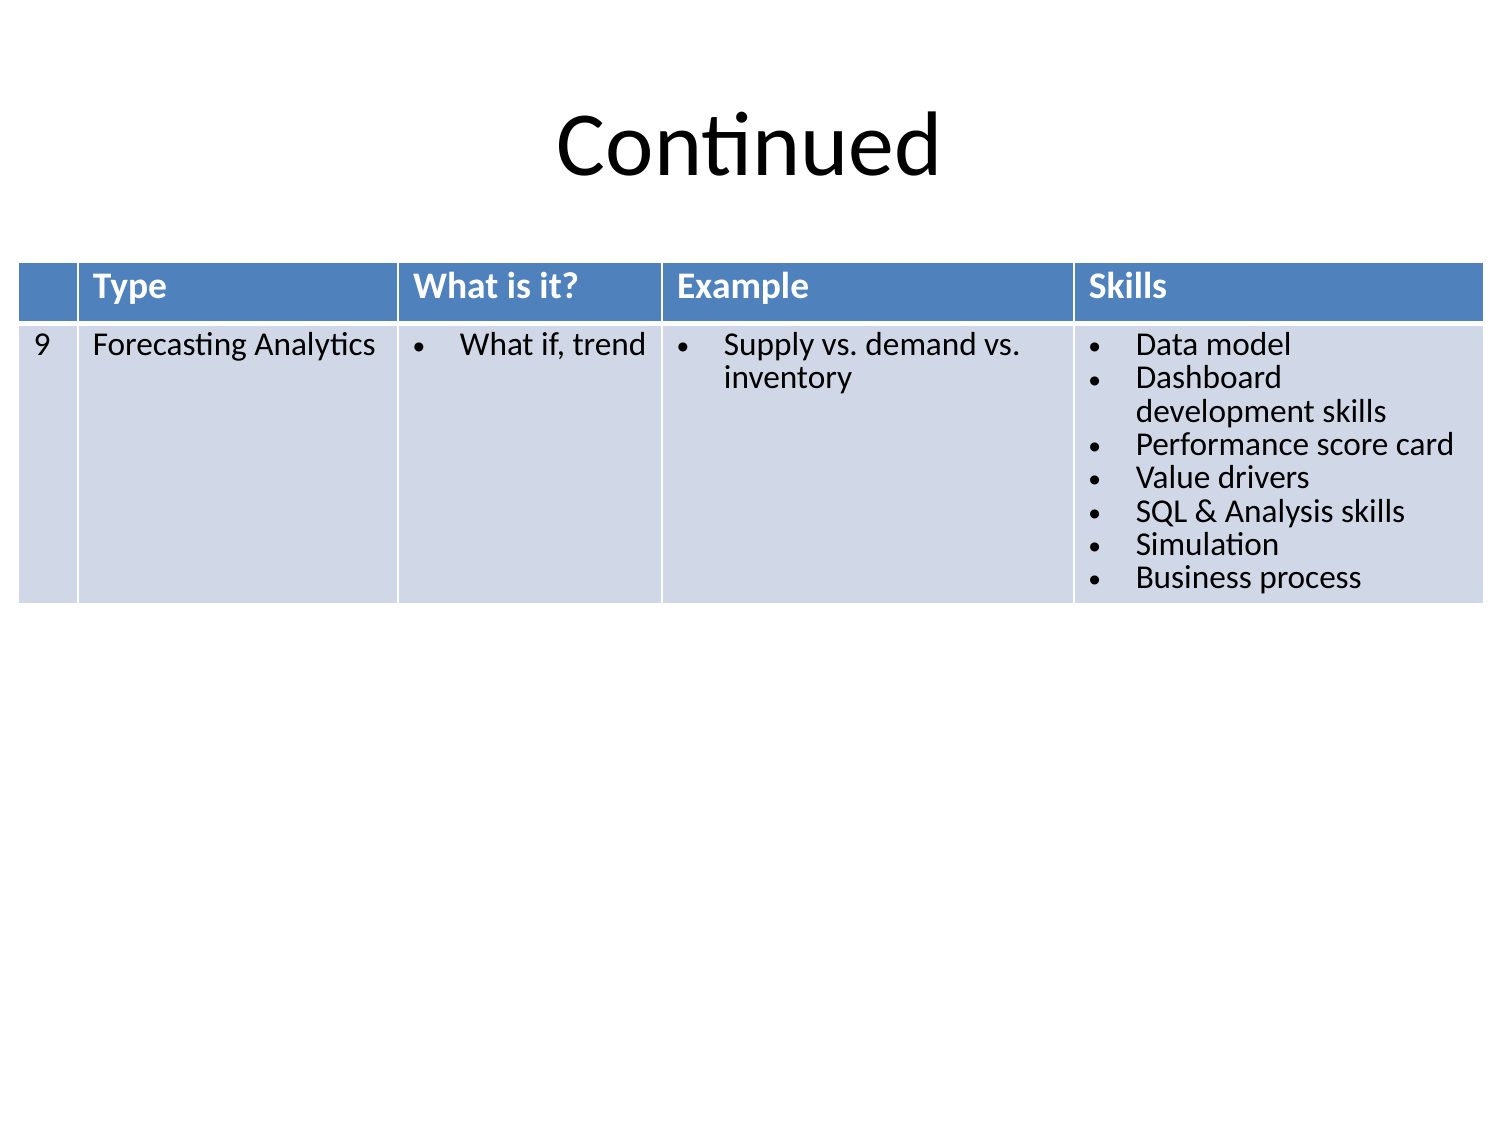

# Continued
|  | Type | What is it? | Example | Skills |
| --- | --- | --- | --- | --- |
| 9 | Forecasting Analytics | What if, trend | Supply vs. demand vs. inventory | Data model Dashboard development skills Performance score card Value drivers SQL & Analysis skills Simulation Business process |